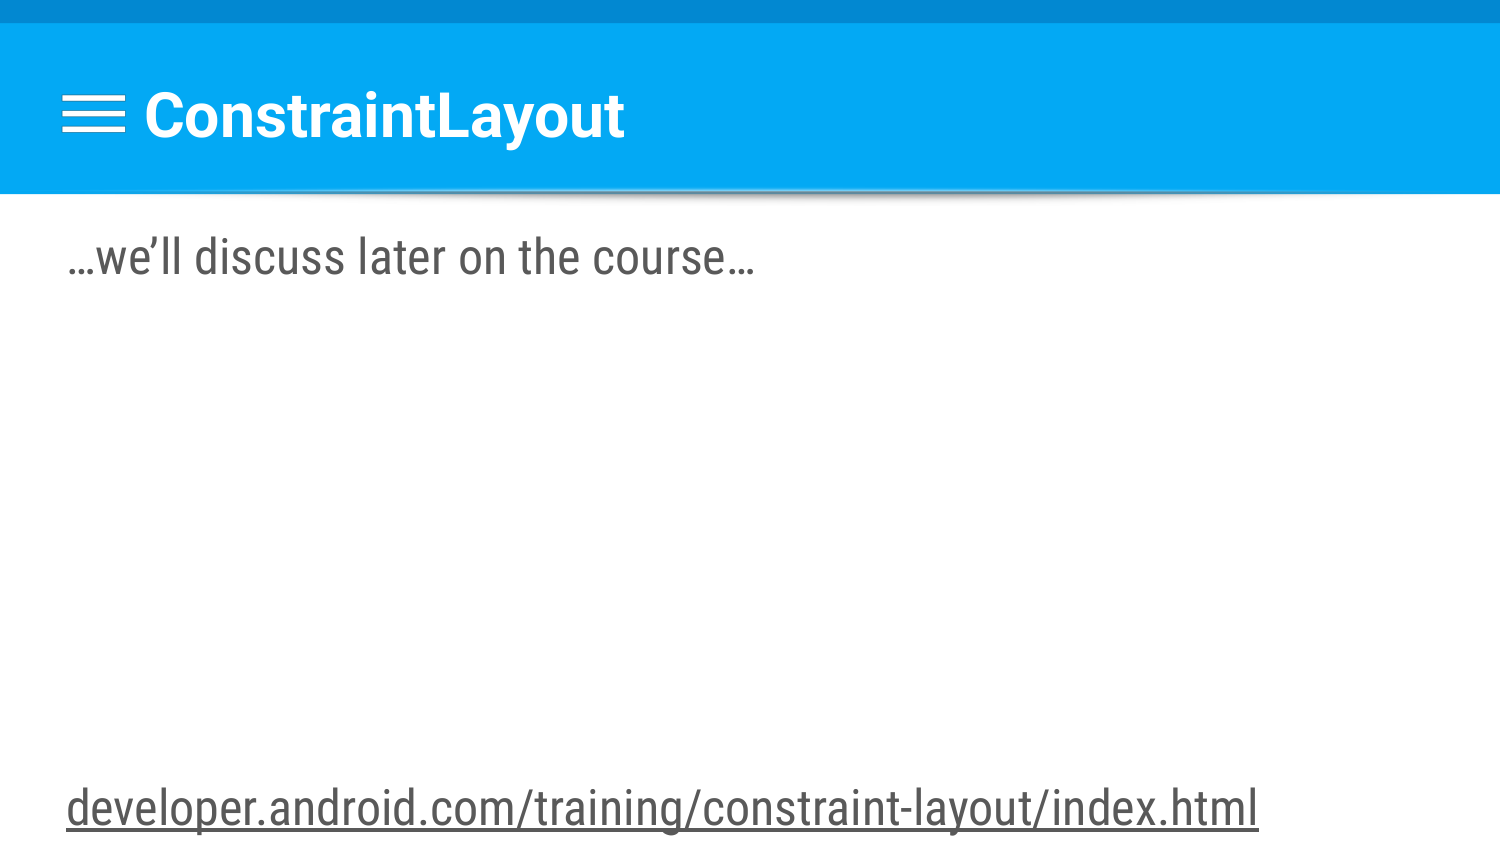

# ConstraintLayout
…we’ll discuss later on the course…
developer.android.com/training/constraint-layout/index.html